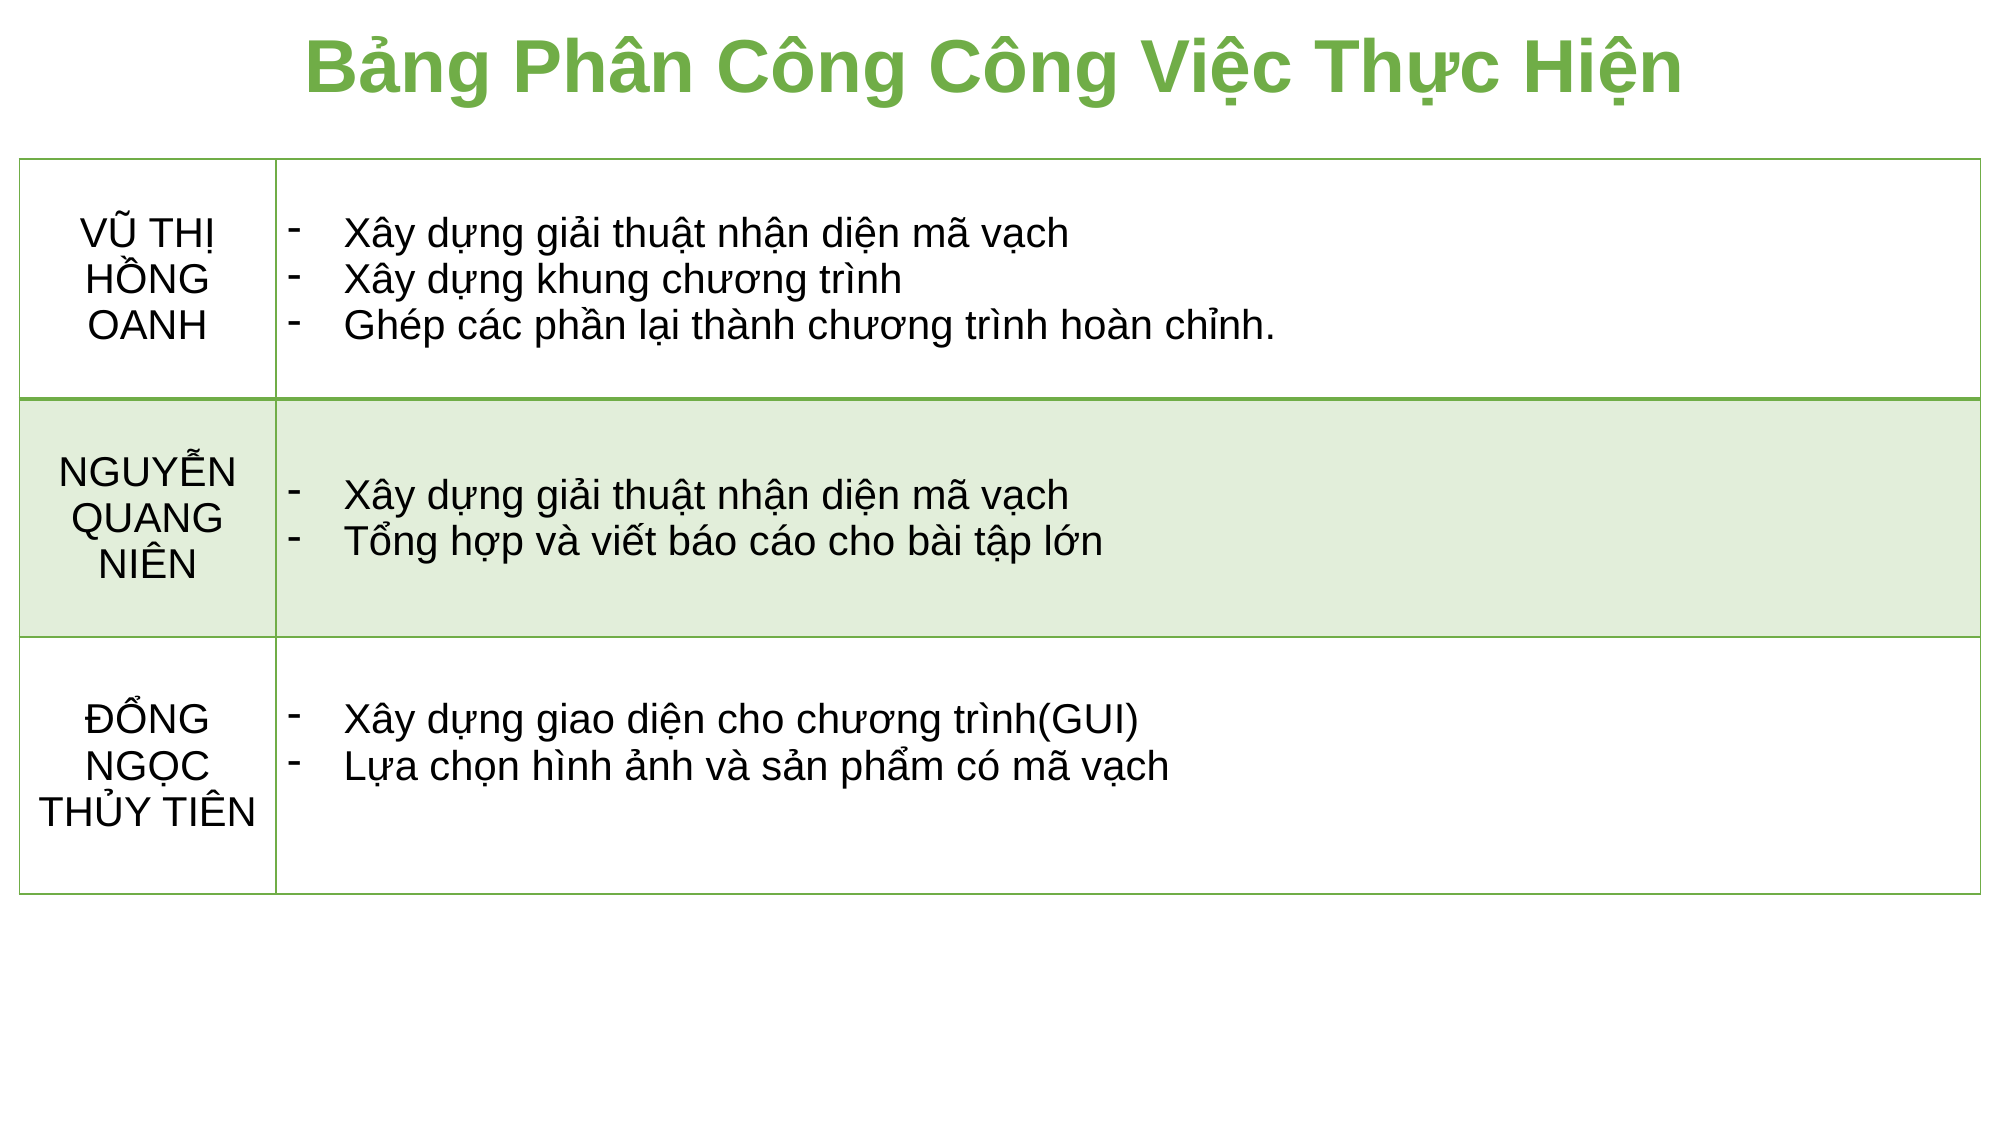

Bảng Phân Công Công Việc Thực Hiện
| VŨ THỊ HỒNG OANH | Xây dựng giải thuật nhận diện mã vạch Xây dựng khung chương trình Ghép các phần lại thành chương trình hoàn chỉnh. |
| --- | --- |
| NGUYỄN QUANG NIÊN | Xây dựng giải thuật nhận diện mã vạch Tổng hợp và viết báo cáo cho bài tập lớn |
| ĐỔNG NGỌC THỦY TIÊN | Xây dựng giao diện cho chương trình(GUI) Lựa chọn hình ảnh và sản phẩm có mã vạch |